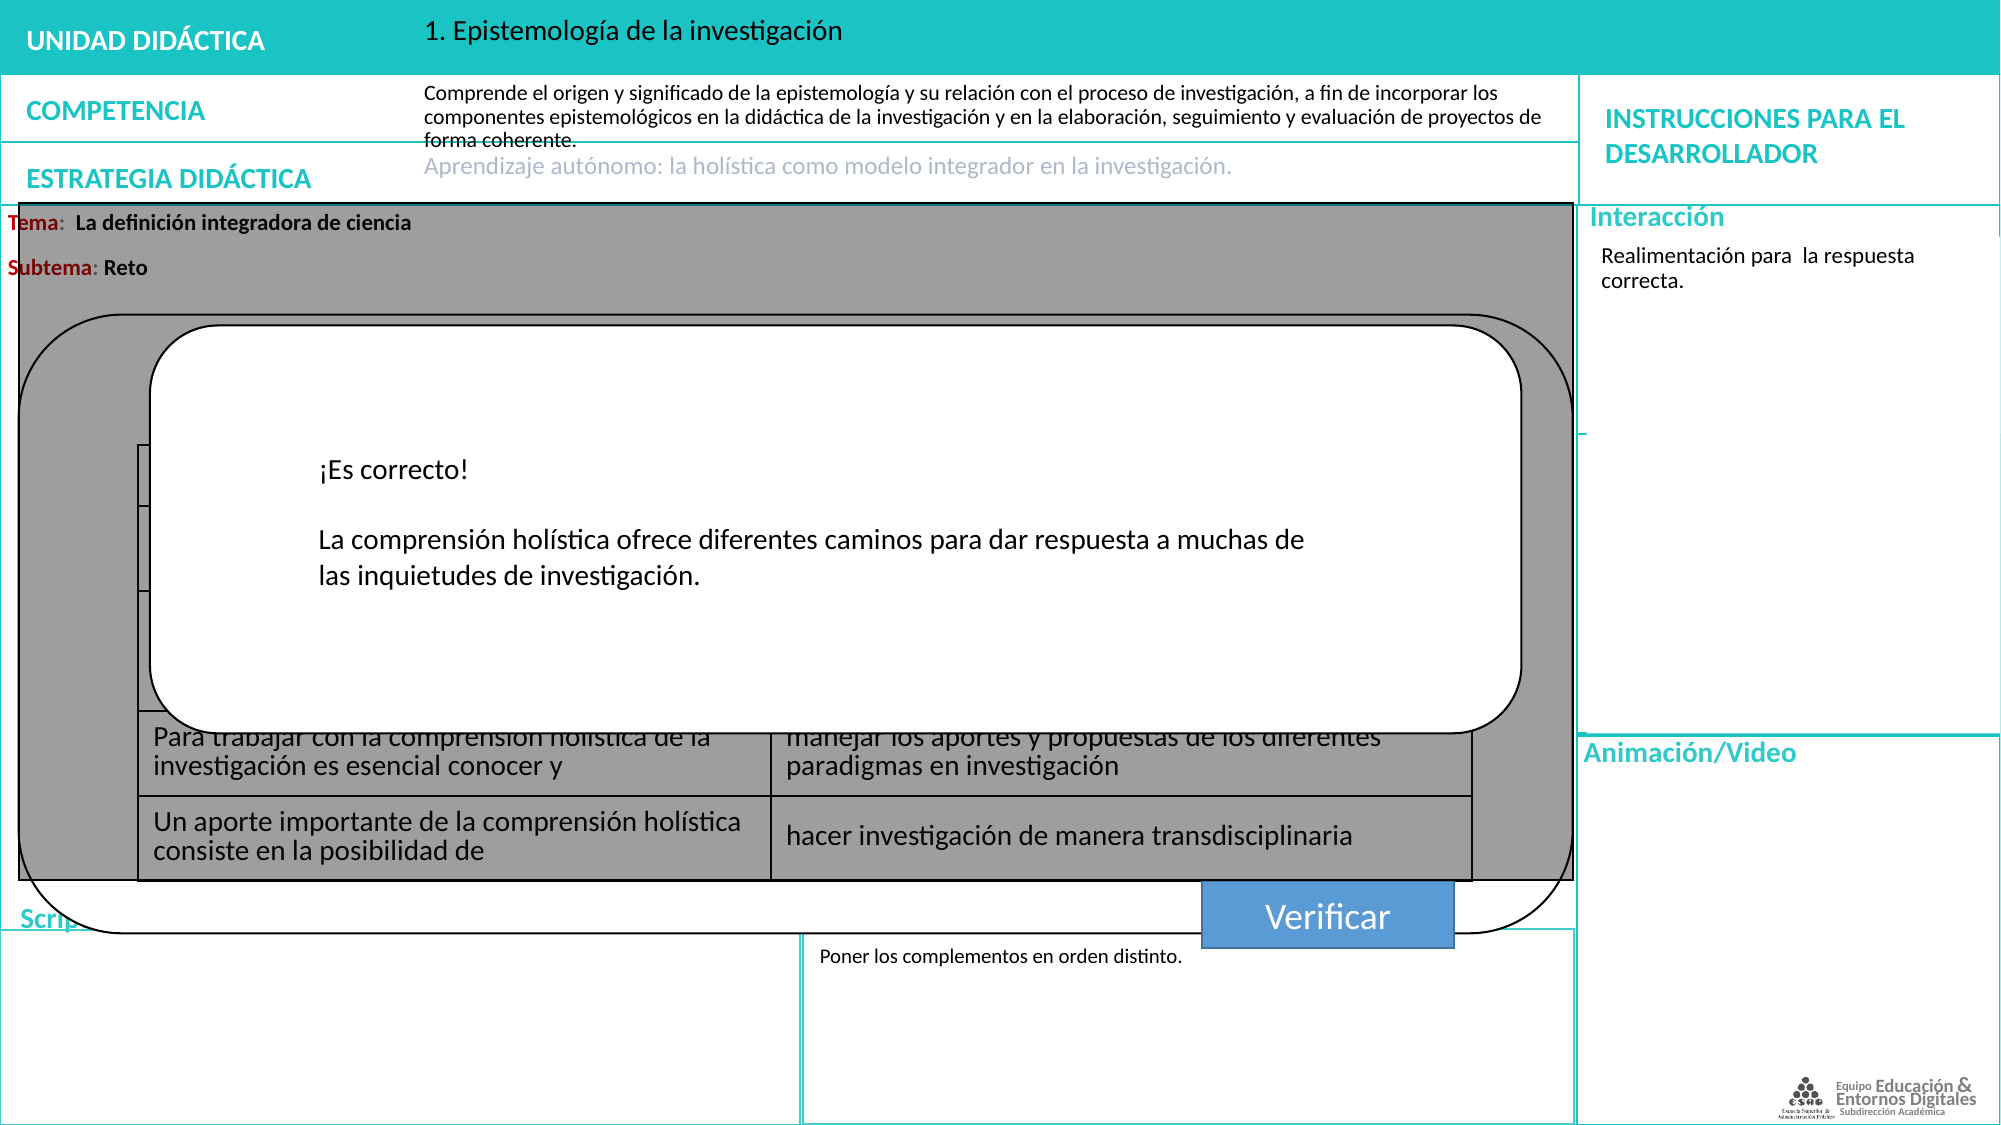

1. Epistemología de la investigación
Comprende el origen y significado de la epistemología y su relación con el proceso de investigación, a fin de incorporar los componentes epistemológicos en la didáctica de la investigación y en la elaboración, seguimiento y evaluación de proyectos de forma coherente.
Aprendizaje autónomo: la holística como modelo integrador en la investigación.

Tema:  La definición integradora de ciencia
Subtema: Reto

Realimentación para  la respuesta correcta.

De acuerdo con lo visto en el tema anterior, ponga a prueba sus conocimientos.

Ordene las conclusiones según correspondan.

¡Es correcto!

La comprensión holística ofrece diferentes caminos para dar respuesta a muchas de las inquietudes de investigación.
| Conclusión | Complemento |
| --- | --- |
| La comprensión holística de la investigación es una propuesta que presenta la investigación como | un proceso global, evolutivo, integrador, concatenado y organizado. |
| El principio del devenir plantea que todo cambia permanentemente; por tanto, el conocimiento también es | cambiante y la investigación es un proceso de devenir personal e histórico. |
| Para trabajar con la comprensión holística de la investigación es esencial conocer y | manejar los aportes y propuestas de los diferentes paradigmas en investigación |
| Un aporte importante de la comprensión holística consiste en la posibilidad de | hacer investigación de manera transdisciplinaria |

Verificar

Poner los complementos en orden distinto.